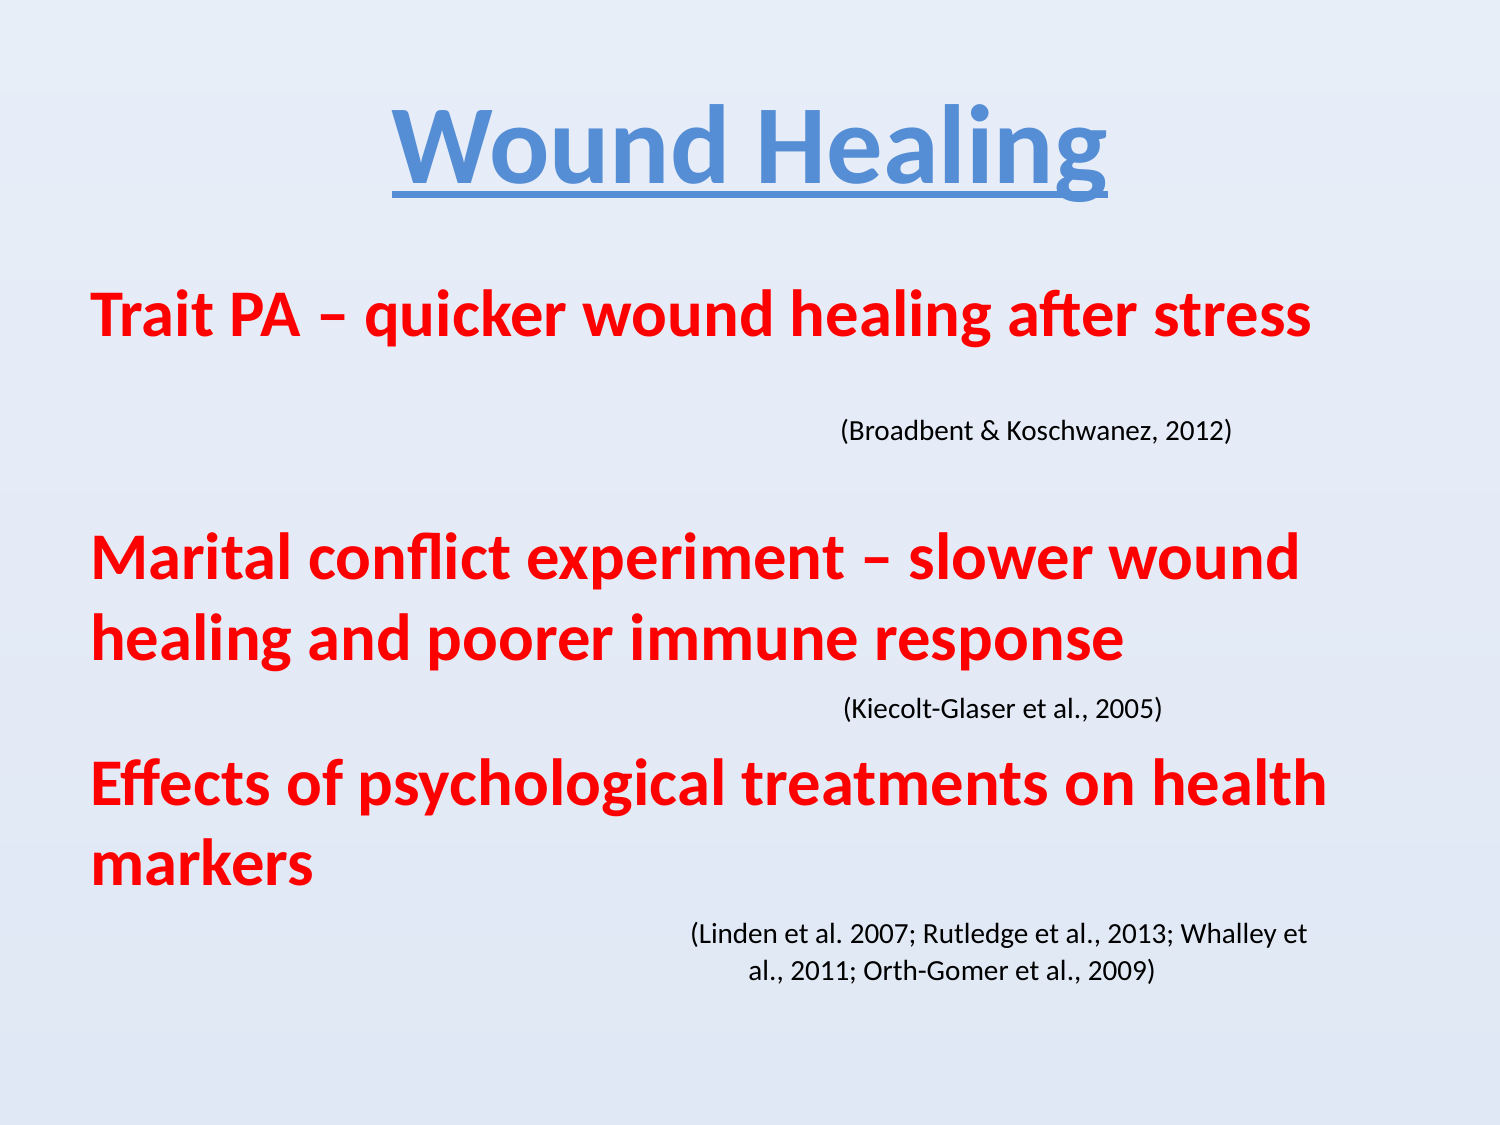

# Wound Healing
Trait PA – quicker wound healing after stress
					(Broadbent & Koschwanez, 2012)

Marital conflict experiment – slower wound healing and poorer immune response
				                  (Kiecolt-Glaser et al., 2005)
Effects of psychological treatments on health markers
				(Linden et al. 2007; Rutledge et al., 2013; Whalley et 				         al., 2011; Orth-Gomer et al., 2009)